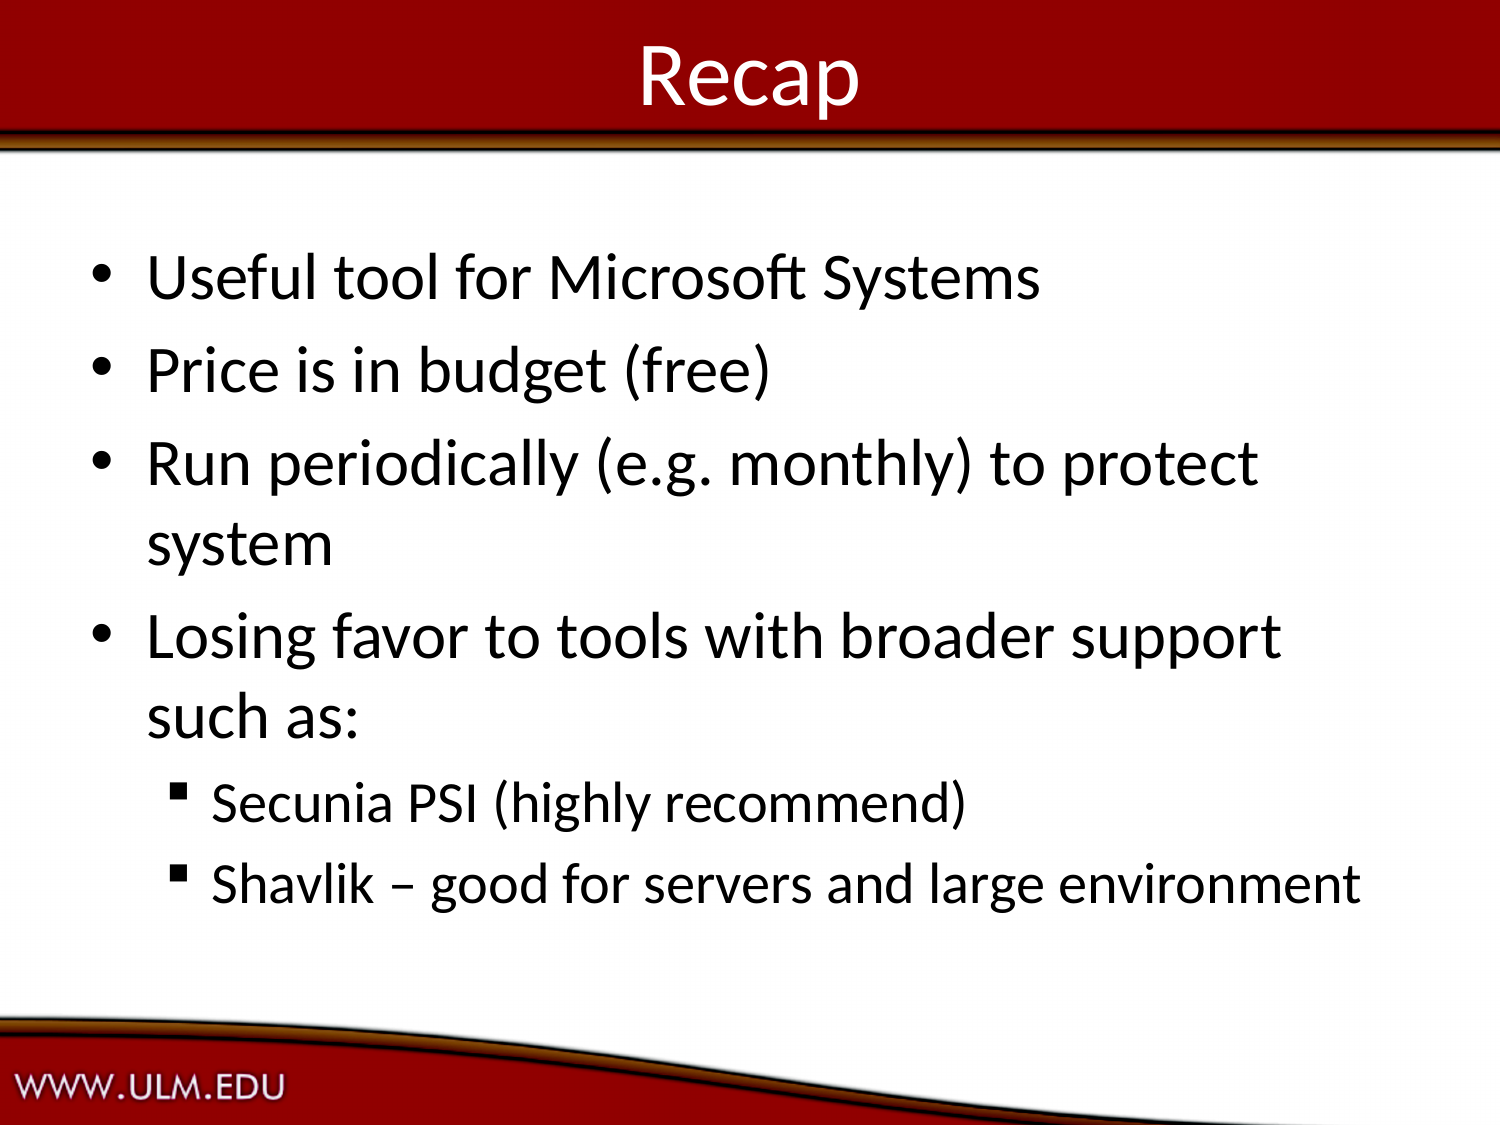

# Recap
Useful tool for Microsoft Systems
Price is in budget (free)
Run periodically (e.g. monthly) to protect system
Losing favor to tools with broader support such as:
Secunia PSI (highly recommend)
Shavlik – good for servers and large environment